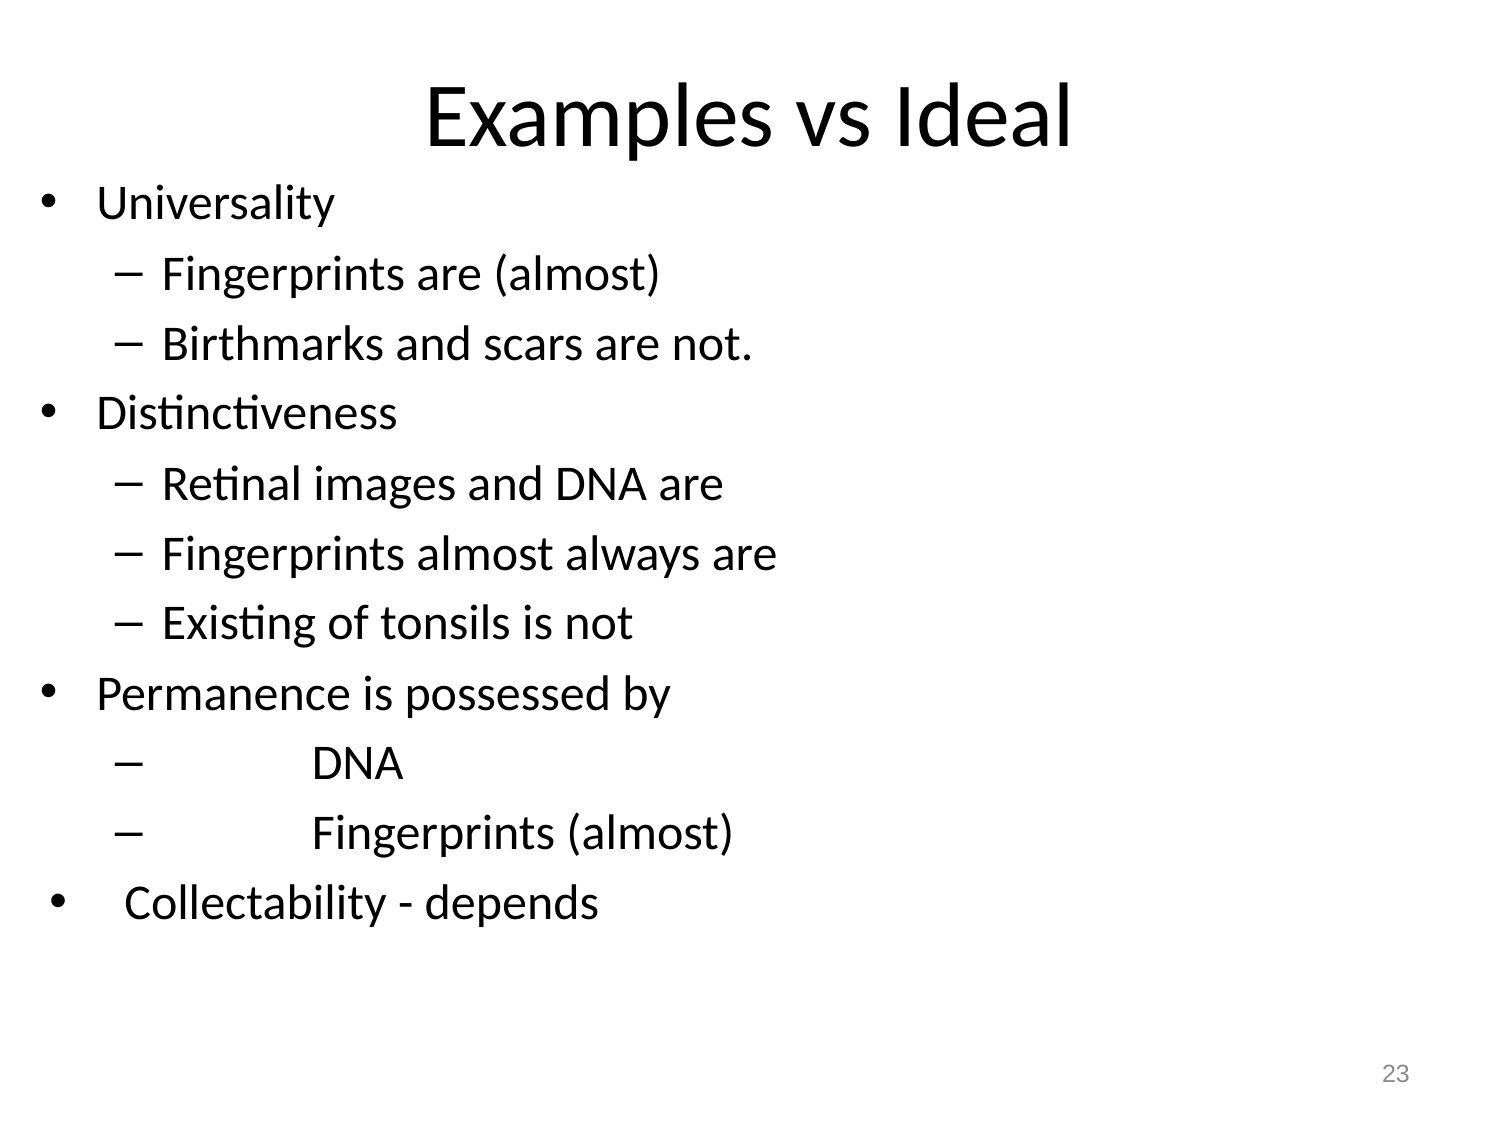

# Examples vs Ideal
Universality
Fingerprints are (almost)
Birthmarks and scars are not.
Distinctiveness
Retinal images and DNA are
Fingerprints almost always are
Existing of tonsils is not
Permanence is possessed by
	DNA
	Fingerprints (almost)
Collectability - depends

23